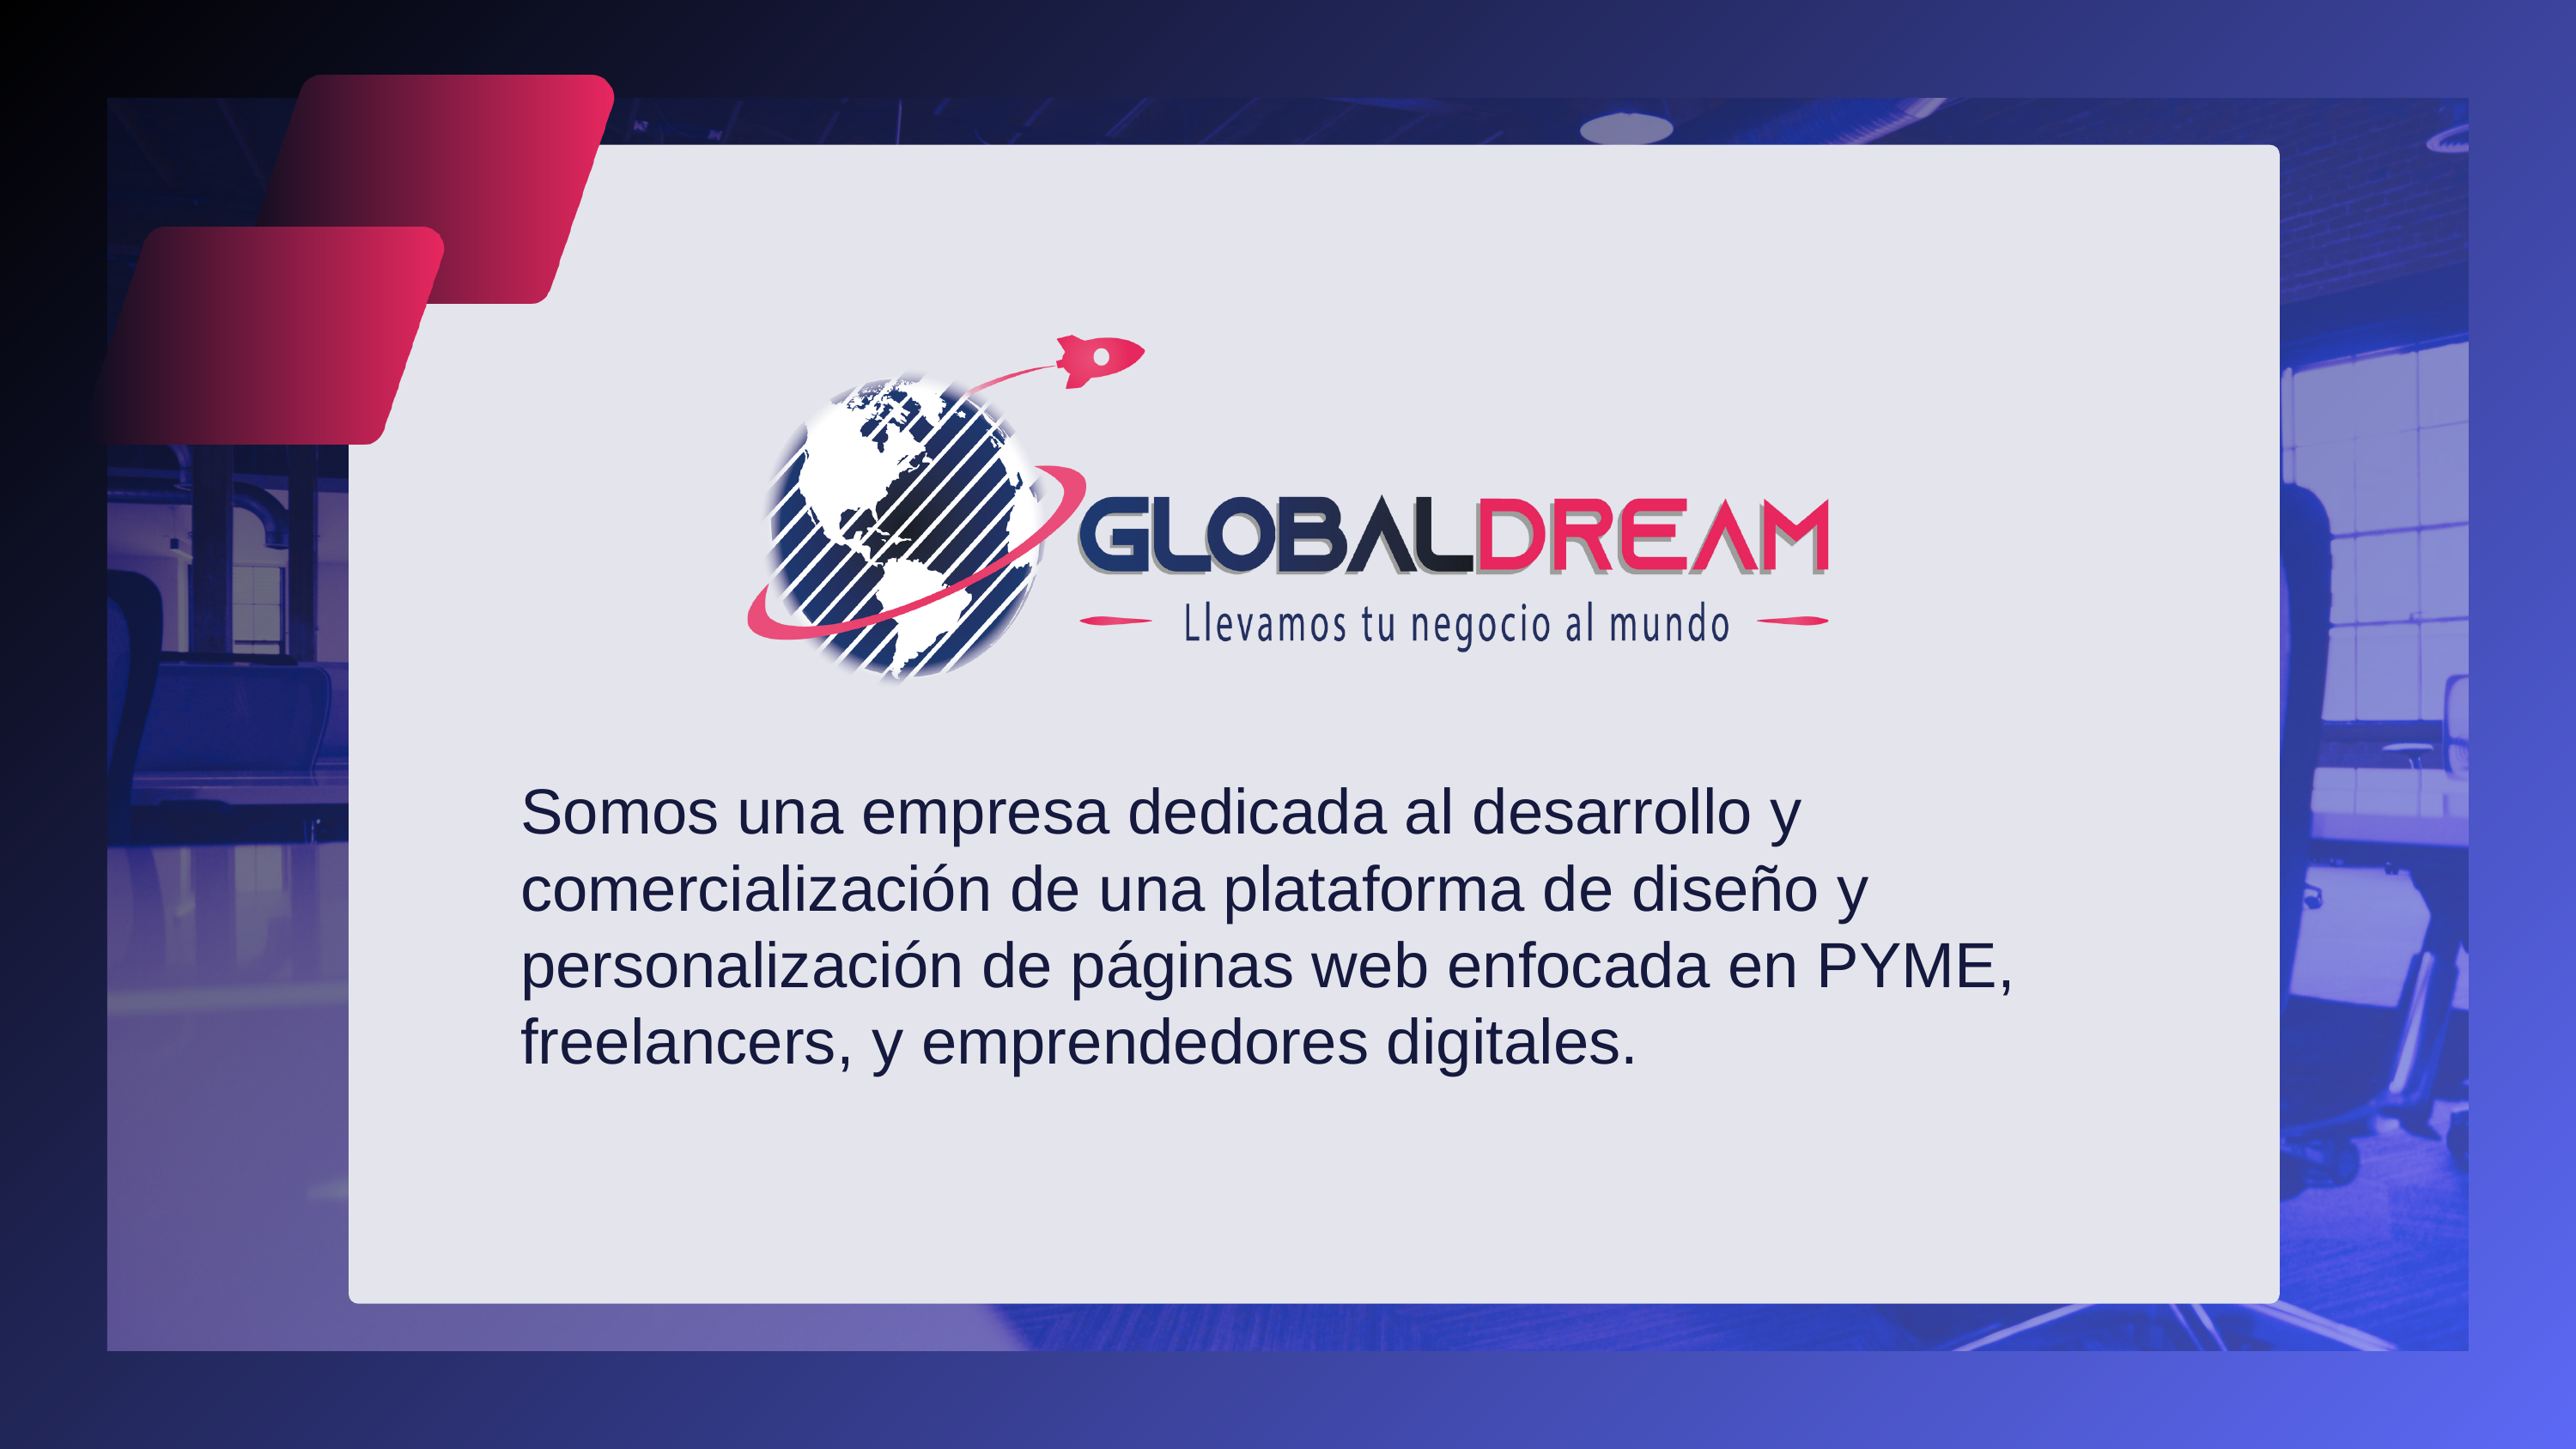

Somos una empresa dedicada al desarrollo y comercialización de una plataforma de diseño y personalización de páginas web enfocada en PYME, freelancers, y emprendedores digitales.